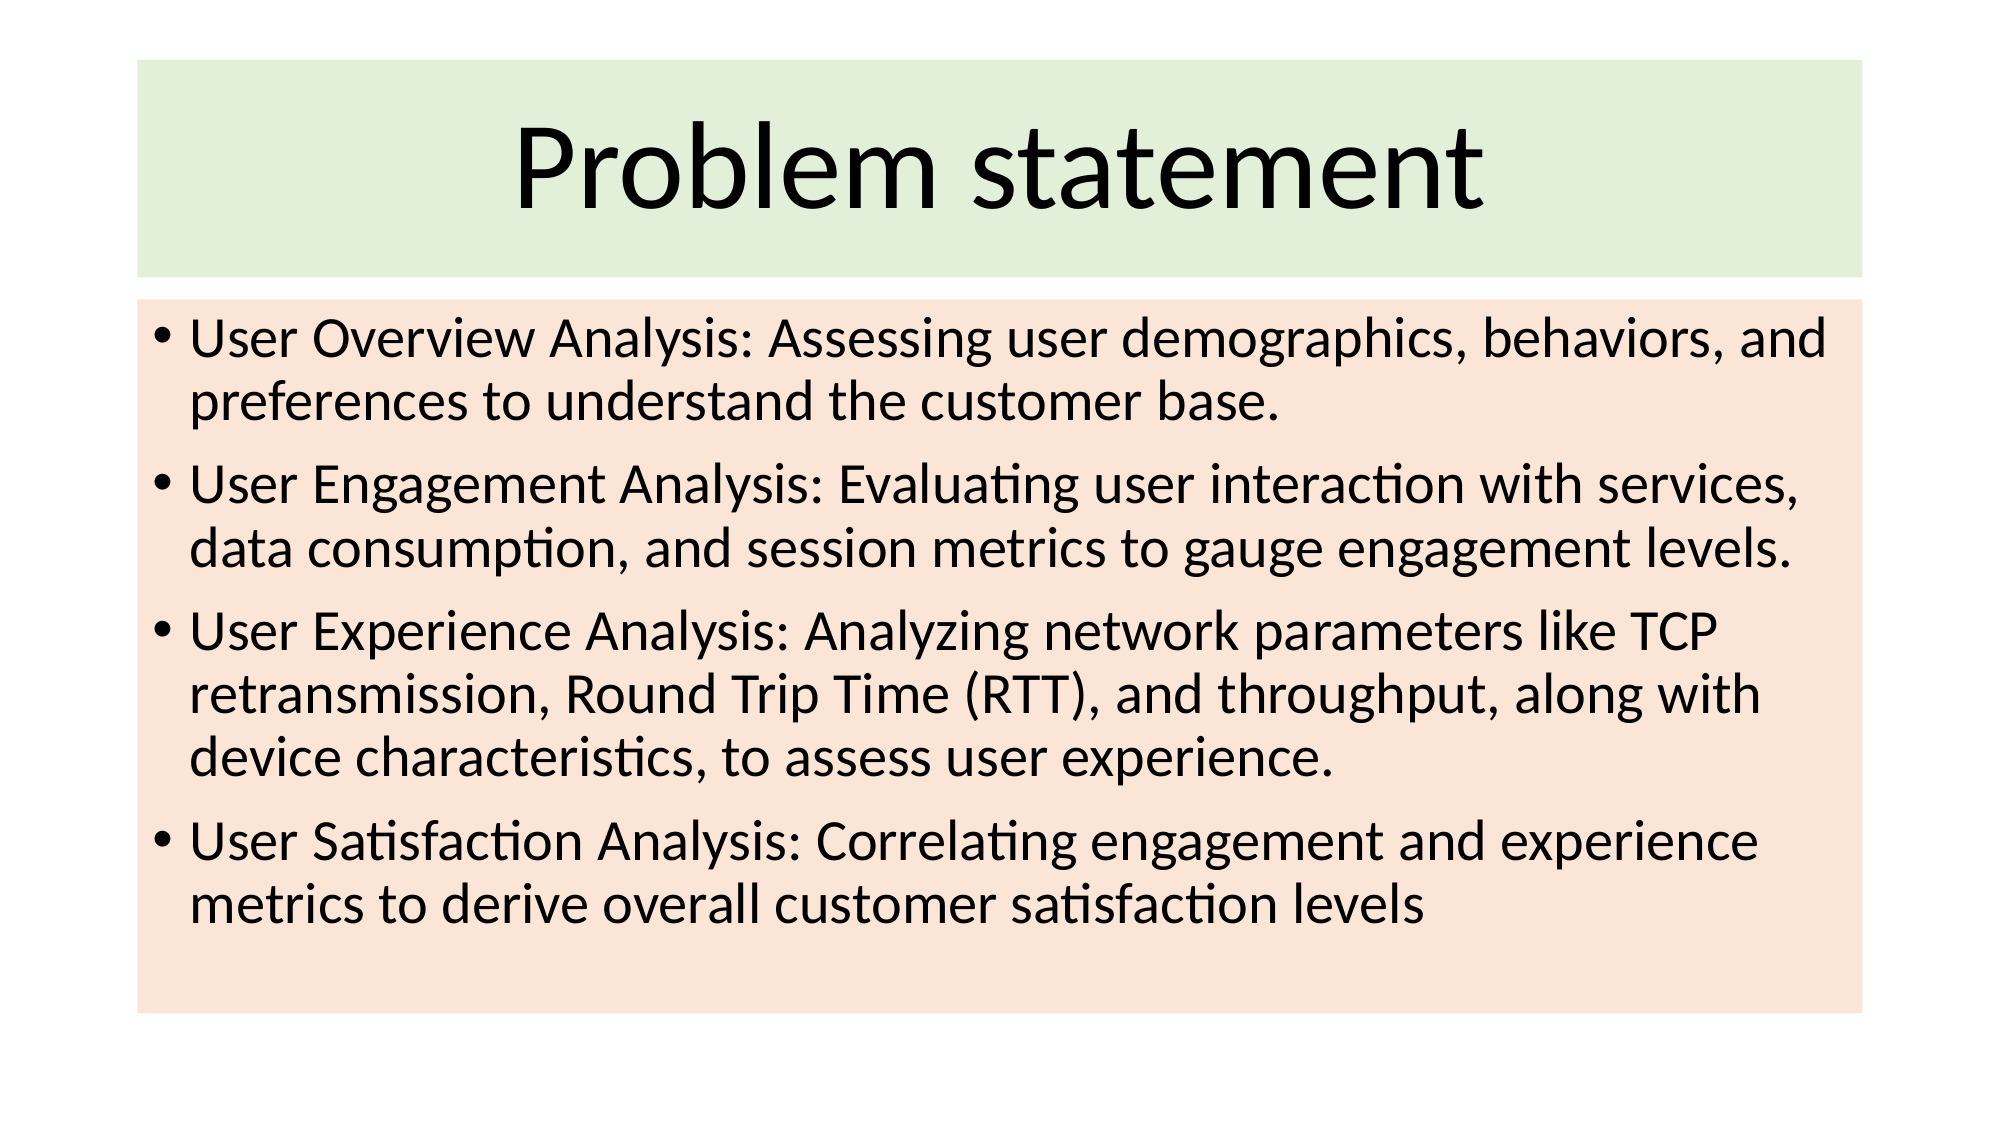

# Problem statement
User Overview Analysis: Assessing user demographics, behaviors, and preferences to understand the customer base.
User Engagement Analysis: Evaluating user interaction with services, data consumption, and session metrics to gauge engagement levels.
User Experience Analysis: Analyzing network parameters like TCP retransmission, Round Trip Time (RTT), and throughput, along with device characteristics, to assess user experience.
User Satisfaction Analysis: Correlating engagement and experience metrics to derive overall customer satisfaction levels